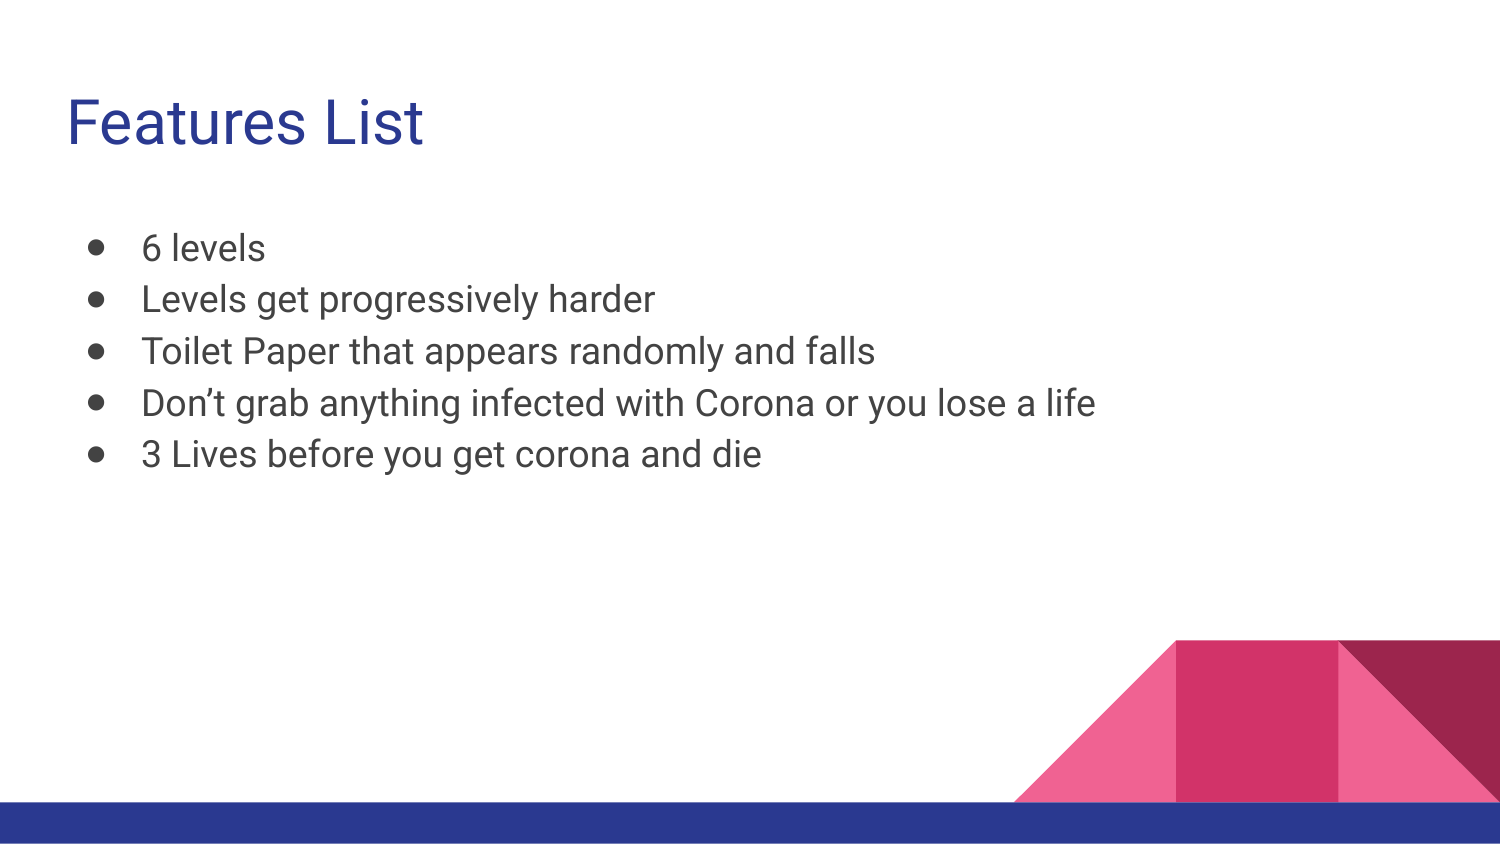

# Features List
6 levels
Levels get progressively harder
Toilet Paper that appears randomly and falls
Don’t grab anything infected with Corona or you lose a life
3 Lives before you get corona and die